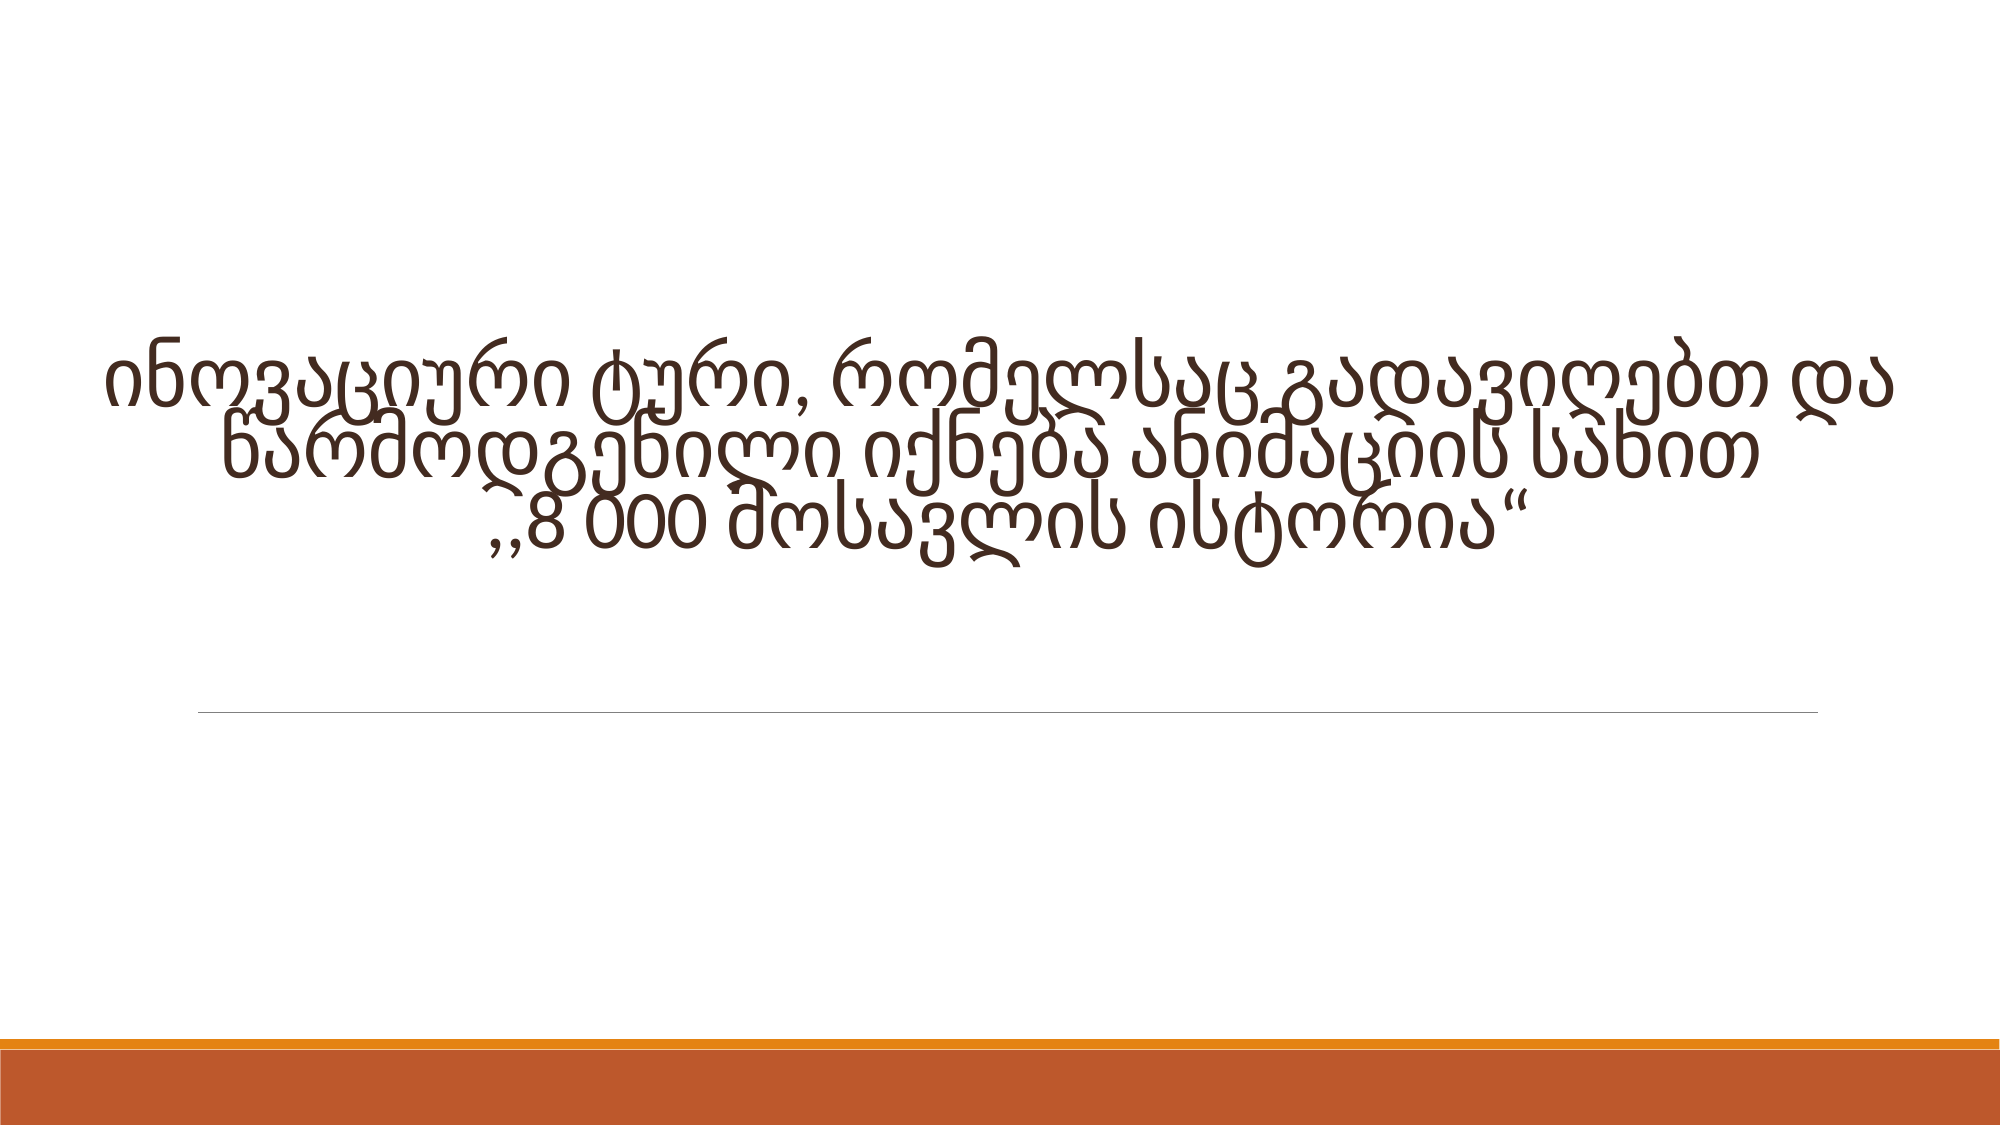

# ინოვაციური ტური, რომელსაც გადავიღებთ და წარმოდგენილი იქნება ანიმაციის სახით ,,8 000 მოსავლის ისტორია“